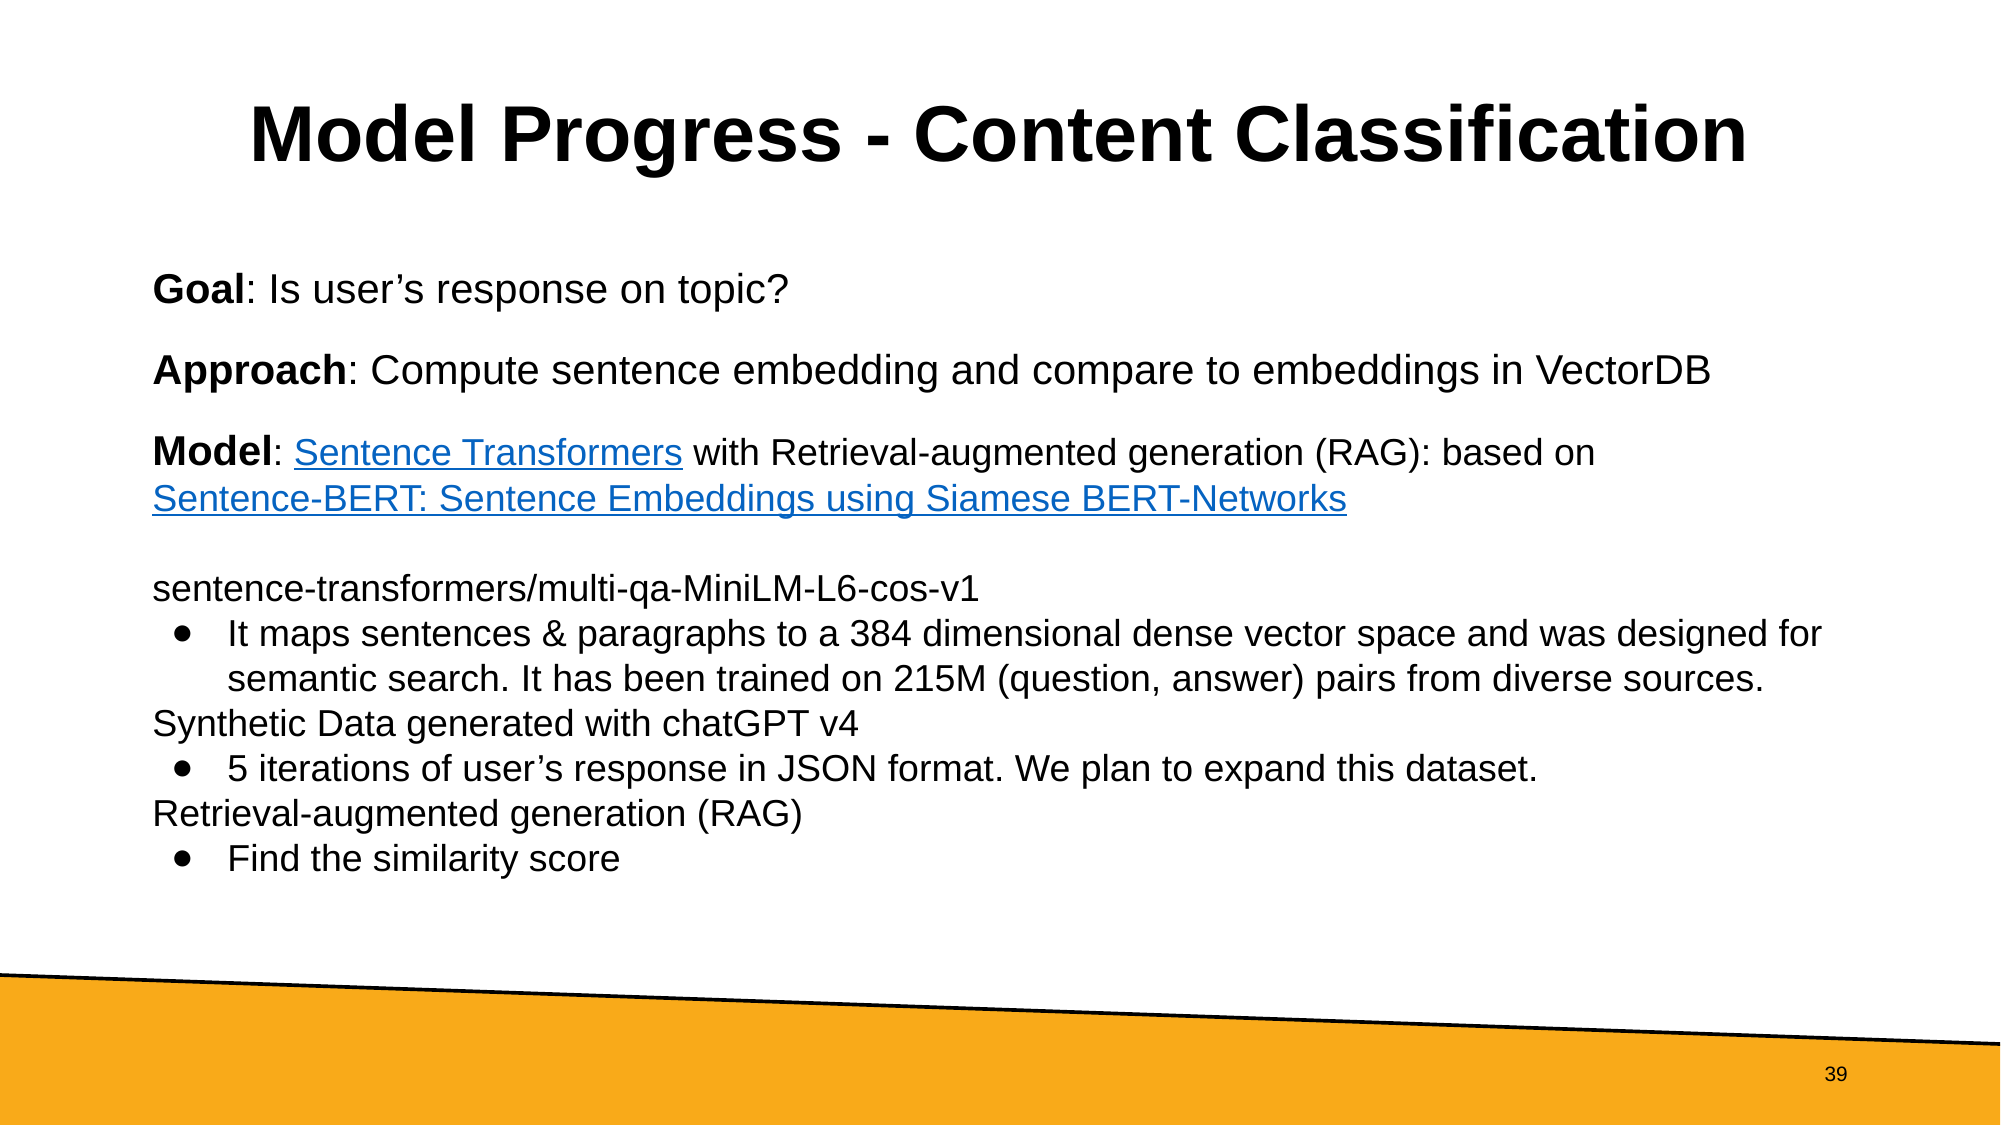

# Model Progress - Content Classification
Goal: Is user’s response on topic?
Approach: Compute sentence embedding and compare to embeddings in VectorDB
Model: Sentence Transformers with Retrieval-augmented generation (RAG): based on Sentence-BERT: Sentence Embeddings using Siamese BERT-Networks

sentence-transformers/multi-qa-MiniLM-L6-cos-v1
It maps sentences & paragraphs to a 384 dimensional dense vector space and was designed for semantic search. It has been trained on 215M (question, answer) pairs from diverse sources.
Synthetic Data generated with chatGPT v4
5 iterations of user’s response in JSON format. We plan to expand this dataset.
Retrieval-augmented generation (RAG)
Find the similarity score
39